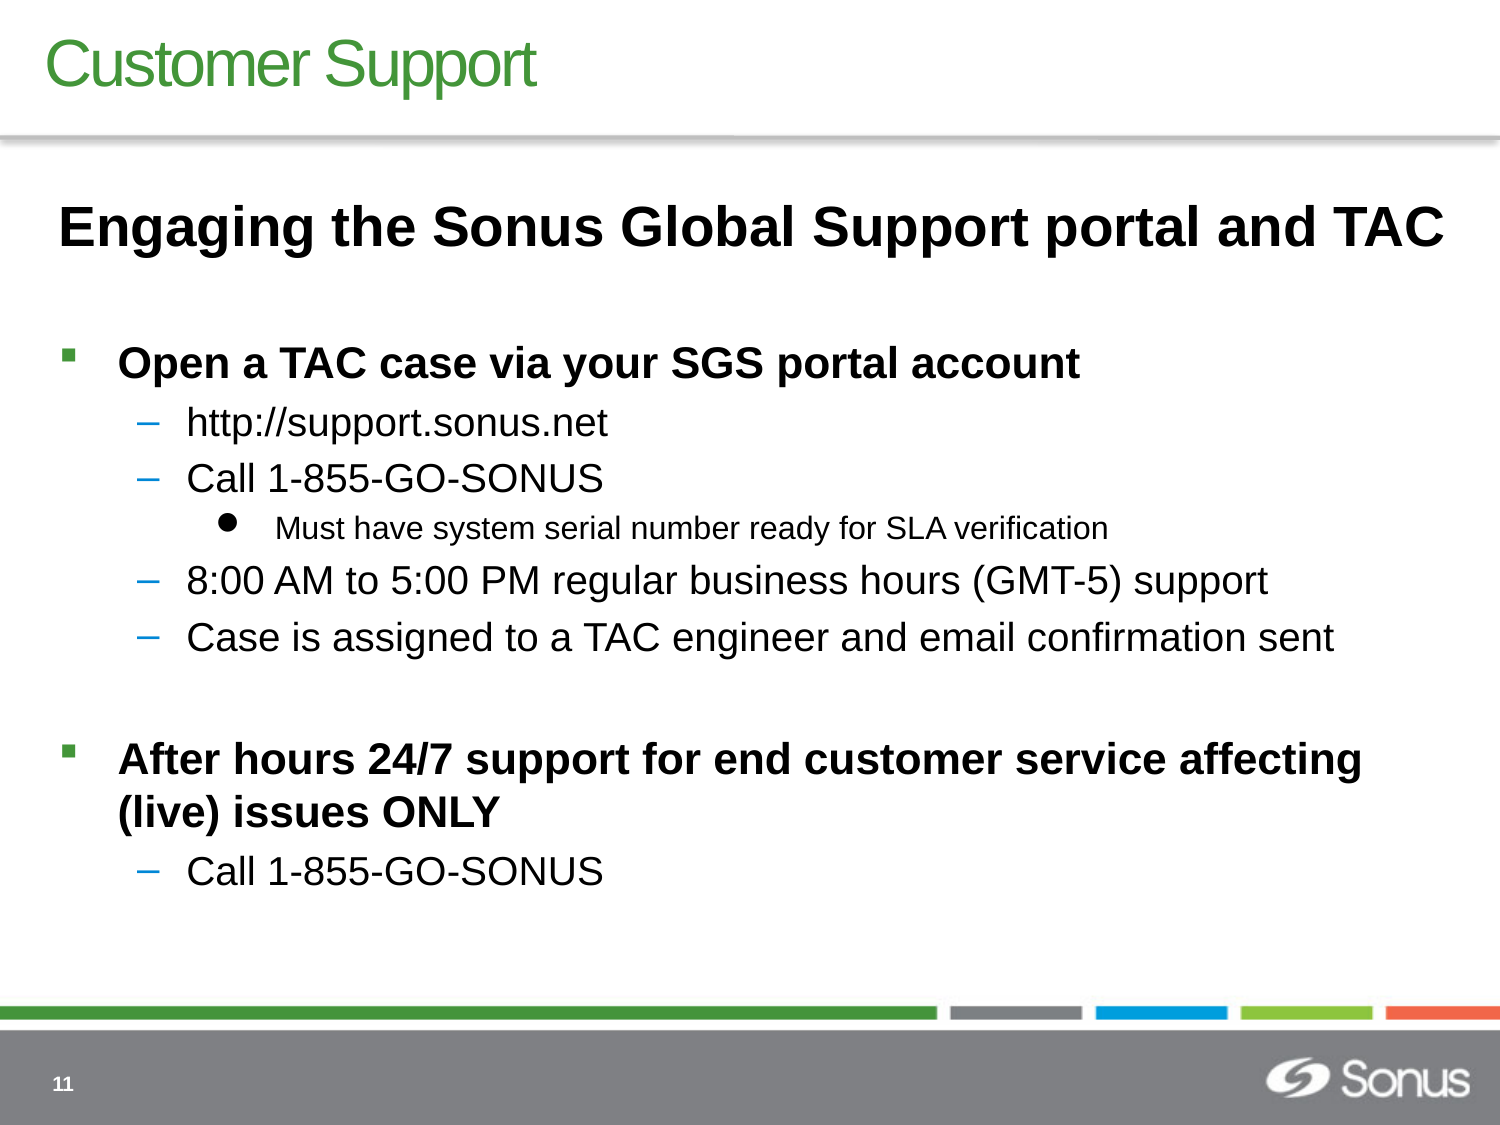

# Customer Support
Engaging the Sonus Global Support portal and TAC
Open a TAC case via your SGS portal account
http://support.sonus.net
Call 1-855-GO-SONUS
Must have system serial number ready for SLA verification
8:00 AM to 5:00 PM regular business hours (GMT-5) support
Case is assigned to a TAC engineer and email confirmation sent

After hours 24/7 support for end customer service affecting (live) issues ONLY
Call 1-855-GO-SONUS